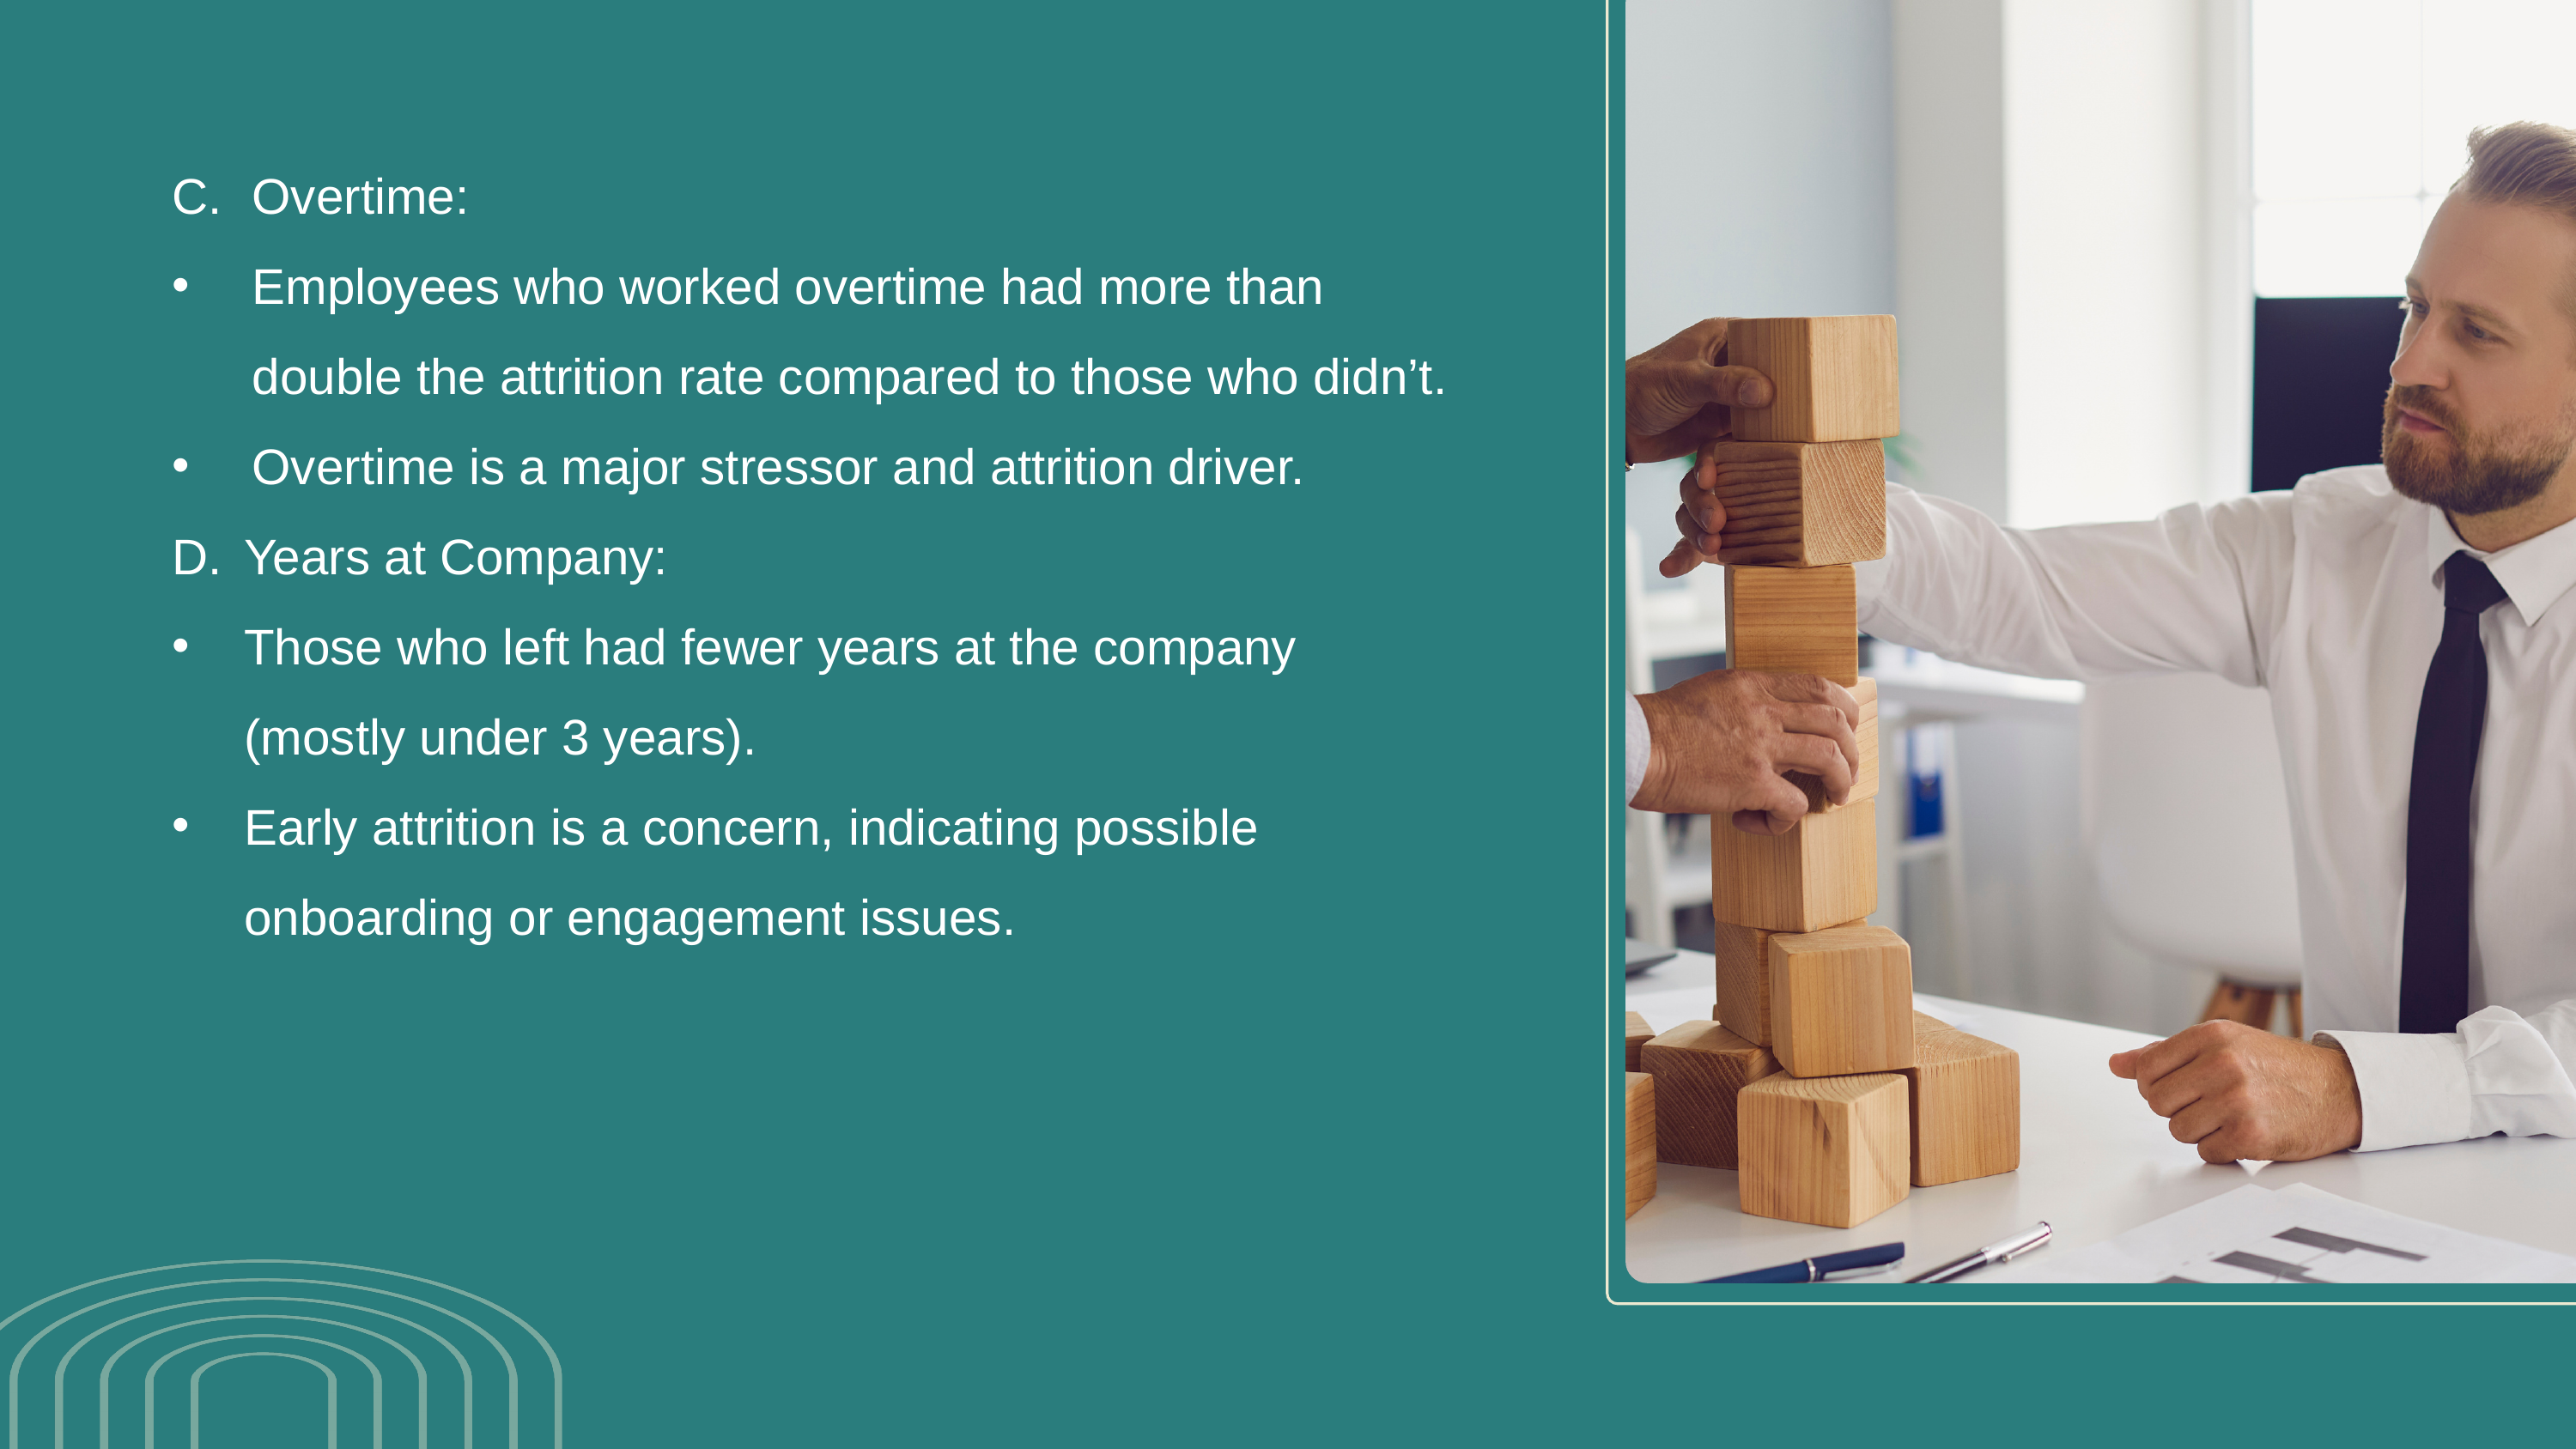

.

Overtime:
Employees who worked overtime had more than double the attrition rate compared to those who didn’t.
Overtime is a major stressor and attrition driver.
Years at Company:
Those who left had fewer years at the company (mostly under 3 years).
Early attrition is a concern, indicating possible onboarding or engagement issues.